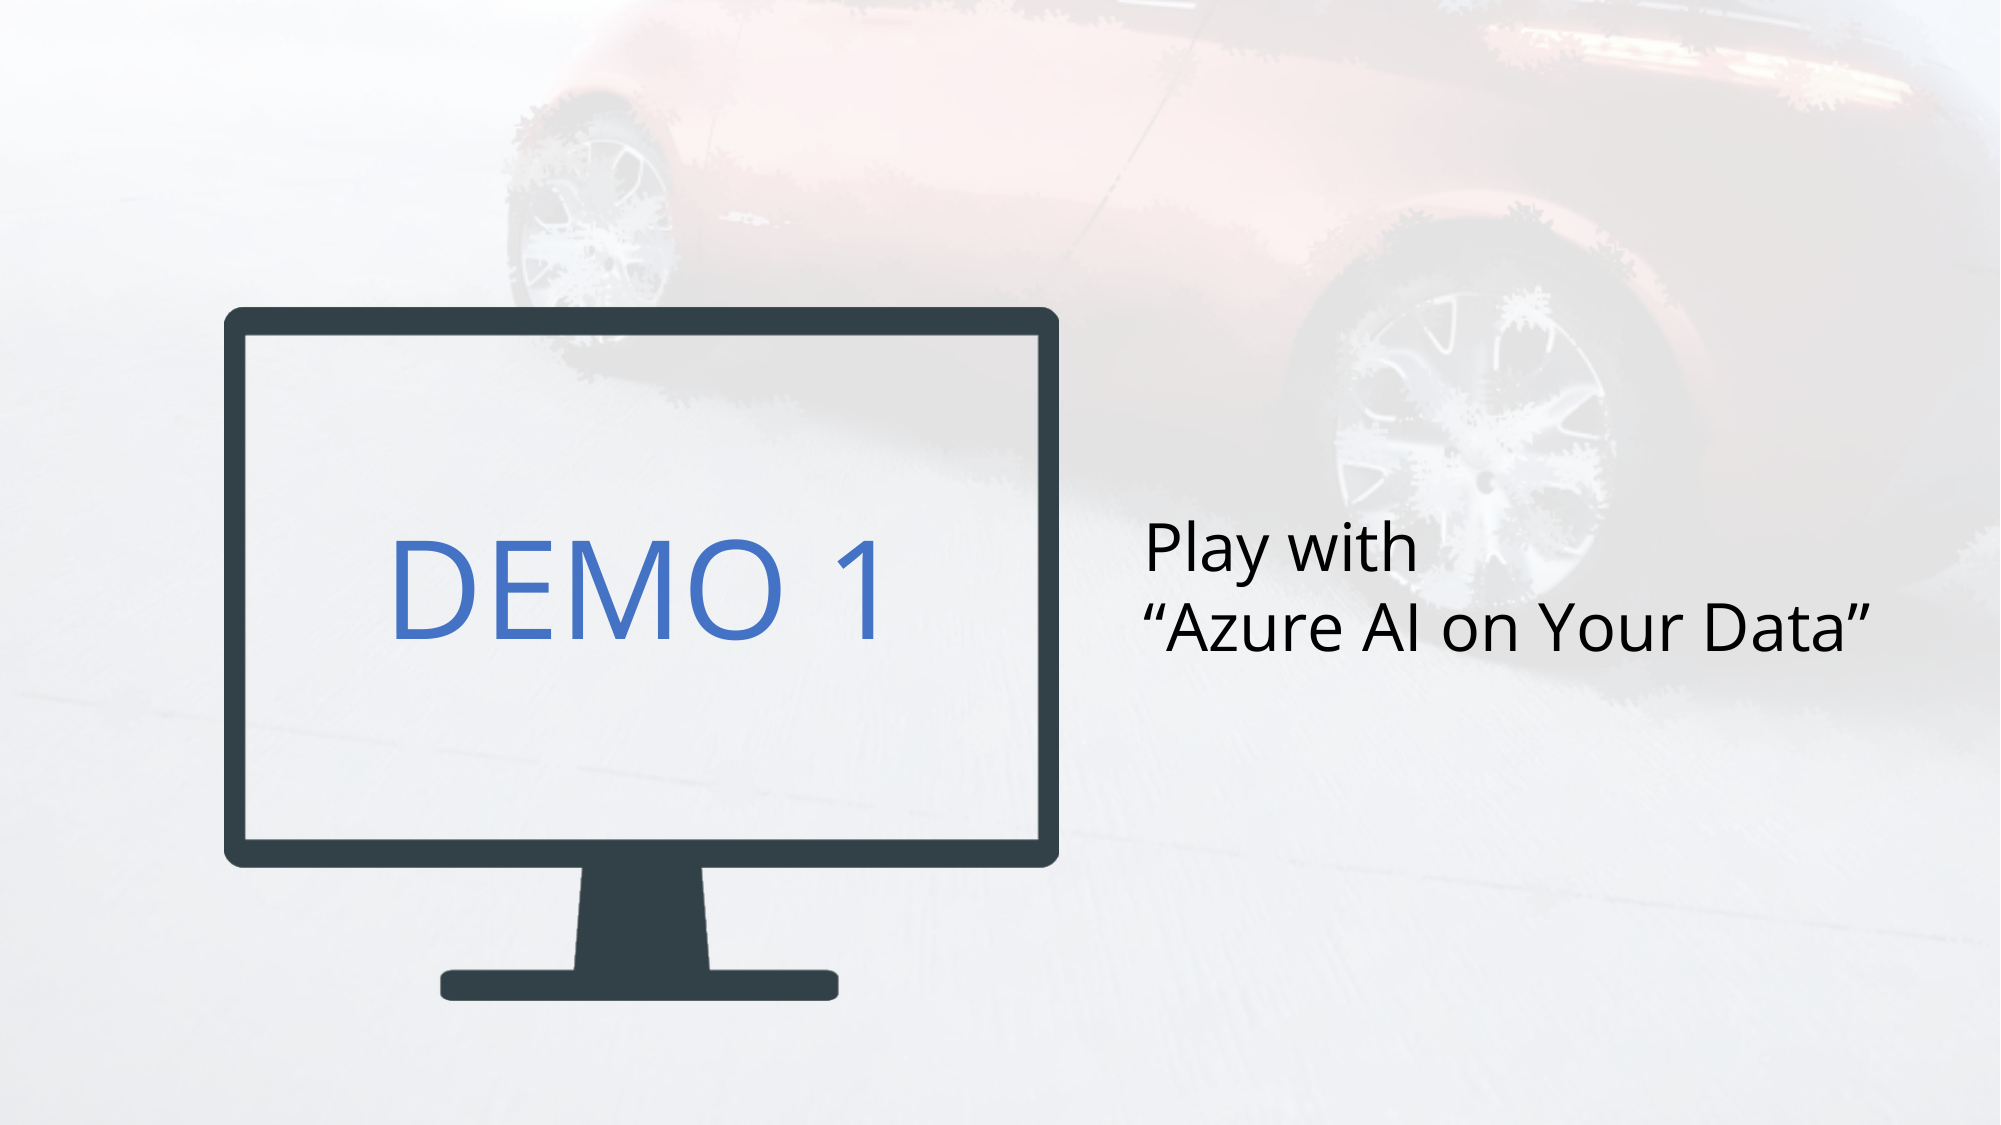

DEMO 1
Play with
“Azure AI on Your Data”